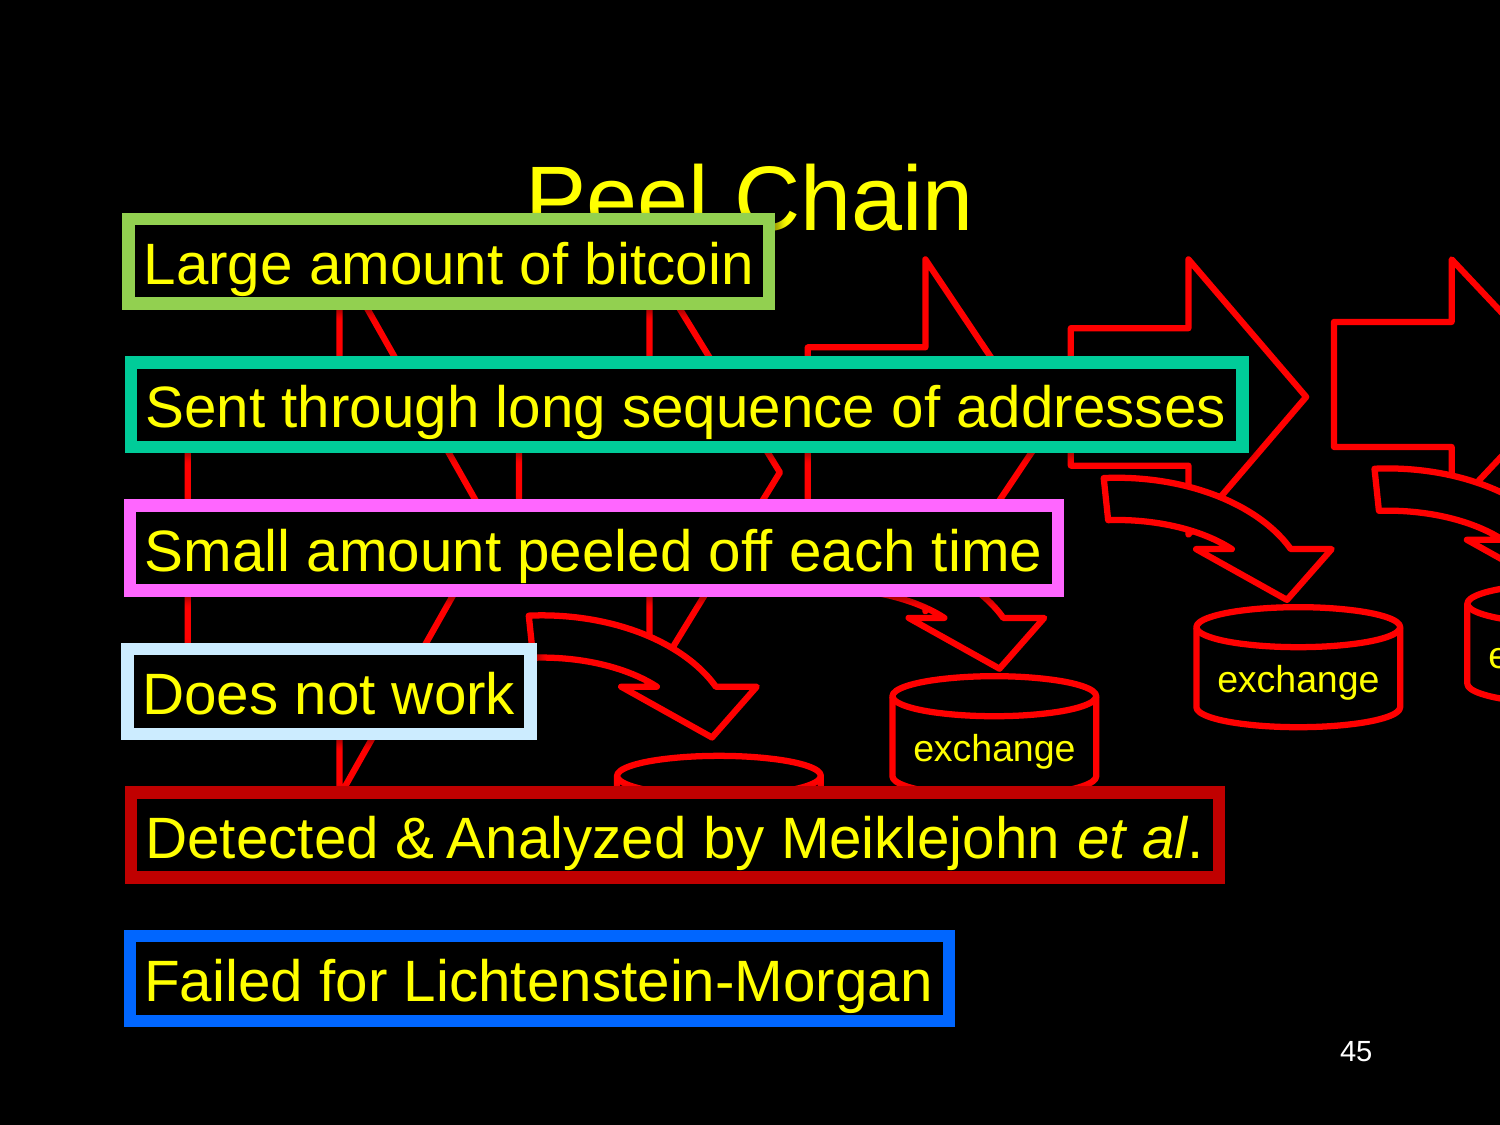

# Peel Chain
Large amount of bitcoin
coins

Sent through long sequence of addresses

Small amount peeled off each time

exchange
exchange
Does not work
exchange
exchange
Detected & Analyzed by Meiklejohn et al.
Failed for Lichtenstein-Morgan
45